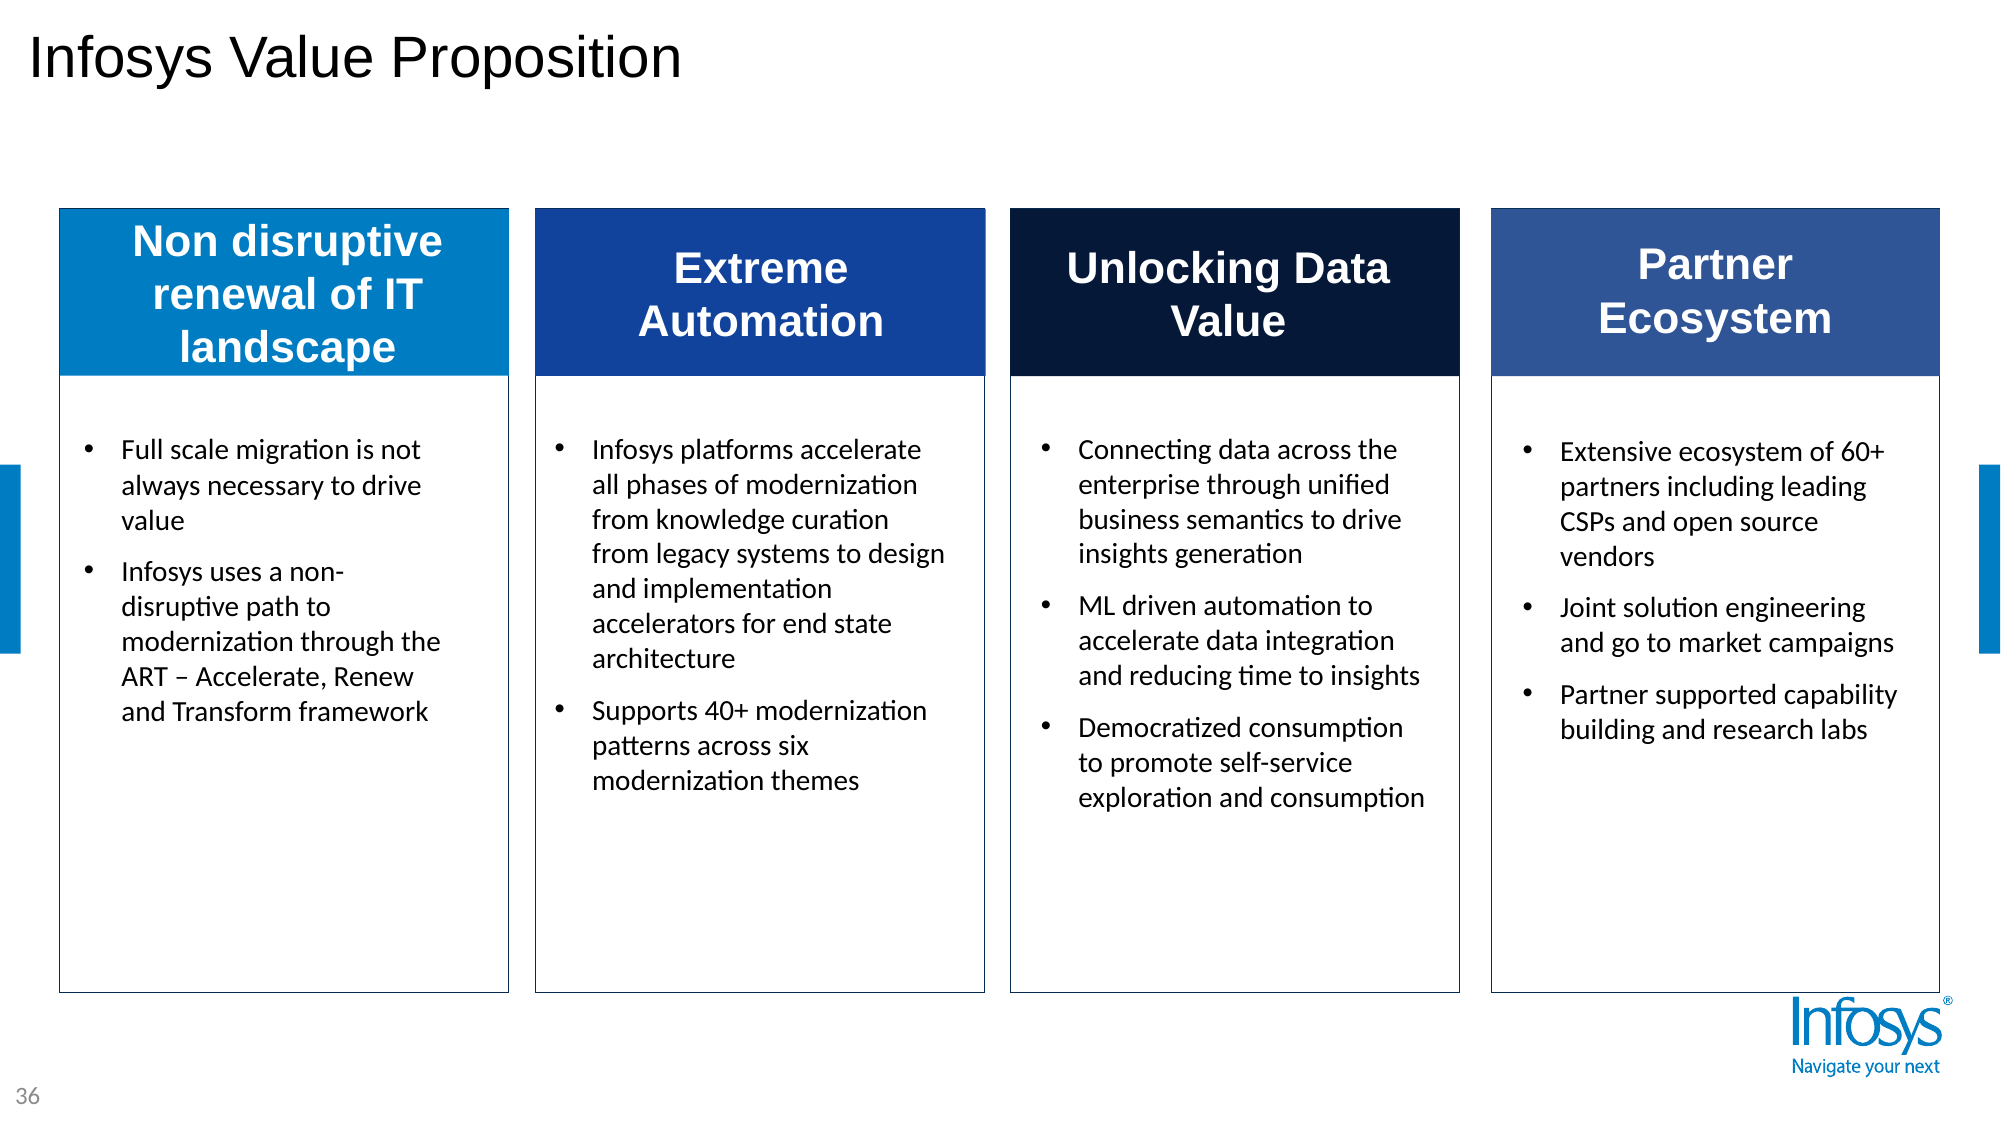

Infosys Value Proposition
Non disruptive renewal of IT landscape

Partner Ecosystem
Extreme Automation
Unlocking Data Value
Knowledge Curation
Infosys platforms accelerate all phases of modernization from knowledge curation from legacy systems to design and implementation accelerators for end state architecture
Supports 40+ modernization patterns across six modernization themes
Connecting data across the enterprise through unified business semantics to drive insights generation
ML driven automation to accelerate data integration and reducing time to insights
Democratized consumption to promote self-service exploration and consumption
Full scale migration is not always necessary to drive value
Infosys uses a non-disruptive path to modernization through the ART – Accelerate, Renew and Transform framework
Extensive ecosystem of 60+ partners including leading CSPs and open source vendors
Joint solution engineering and go to market campaigns
Partner supported capability building and research labs
36